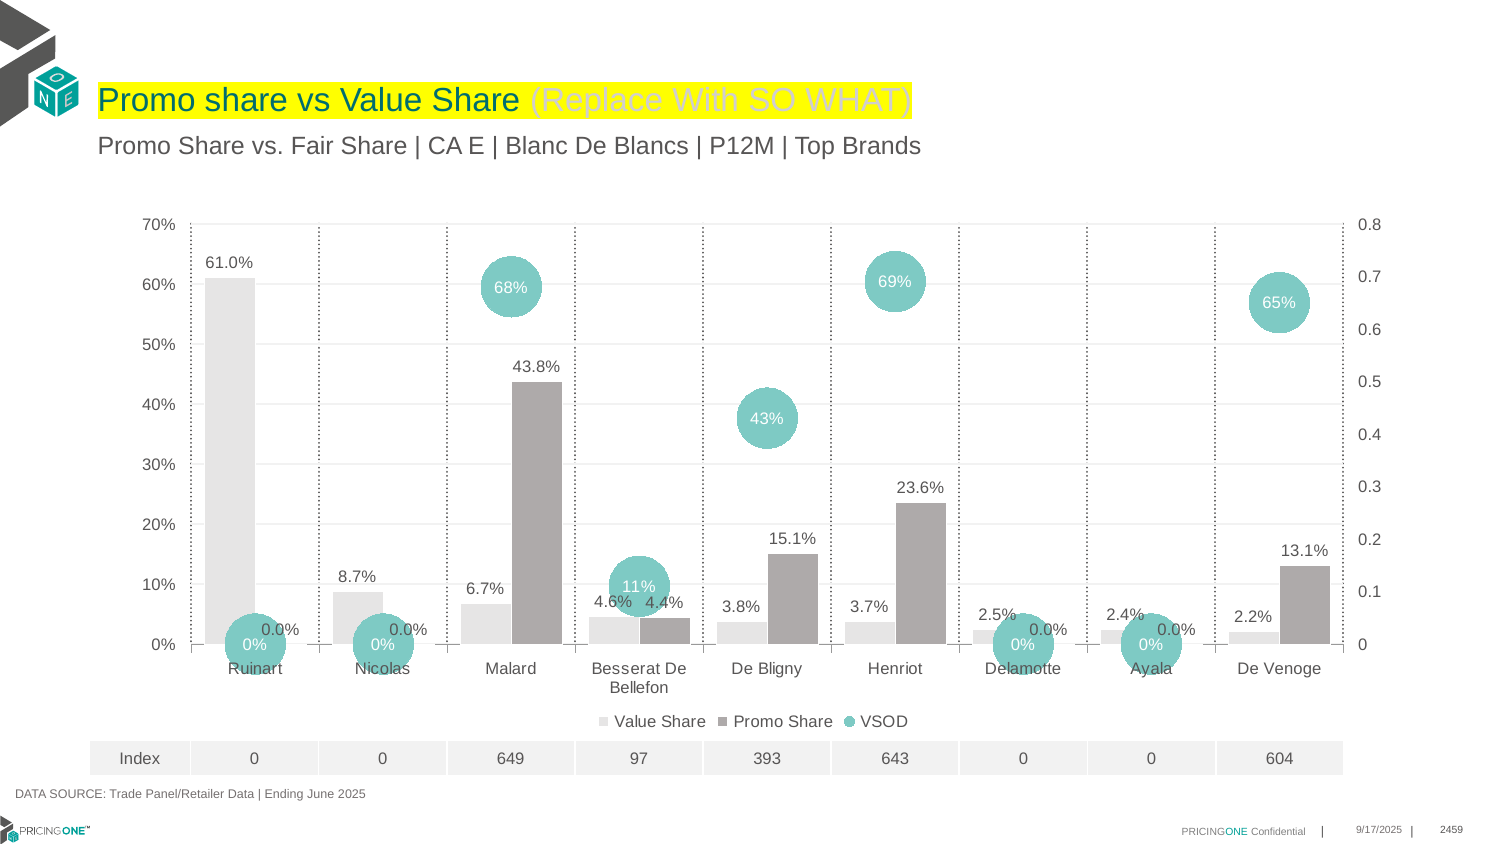

# Promo share vs Value Share (Replace With SO WHAT)
Promo Share vs. Fair Share | CA E | Blanc De Blancs | P12M | Top Brands

### Chart

| Category | Value Share | Promo Share | VSOD |
|---|---|---|---|
| Ruinart | 0.6101898509084951 | 0.0 | 0.0 |
| Nicolas | 0.0866488976978929 | 0.0 | 0.0 |
| Malard | 0.06744482495434548 | 0.4378735722109216 | 0.68 |
| Besserat De Bellefon | 0.04550987216732135 | 0.0443592552026287 | 0.11 |
| De Bligny | 0.03830984339597761 | 0.15061805664215303 | 0.43 |
| Henriot | 0.03672662028619495 | 0.2360976373024566 | 0.69 |
| Delamotte | 0.024653844770608474 | 0.0 | 0.0 |
| Ayala | 0.023989706252572438 | 0.0 | 0.0 |
| De Venoge | 0.02169519158917718 | 0.13105147864184008 | 0.65 |
| Index | 0 | 0 | 649 | 97 | 393 | 643 | 0 | 0 | 604 |
| --- | --- | --- | --- | --- | --- | --- | --- | --- | --- |
DATA SOURCE: Trade Panel/Retailer Data | Ending June 2025

9/17/2025
2459